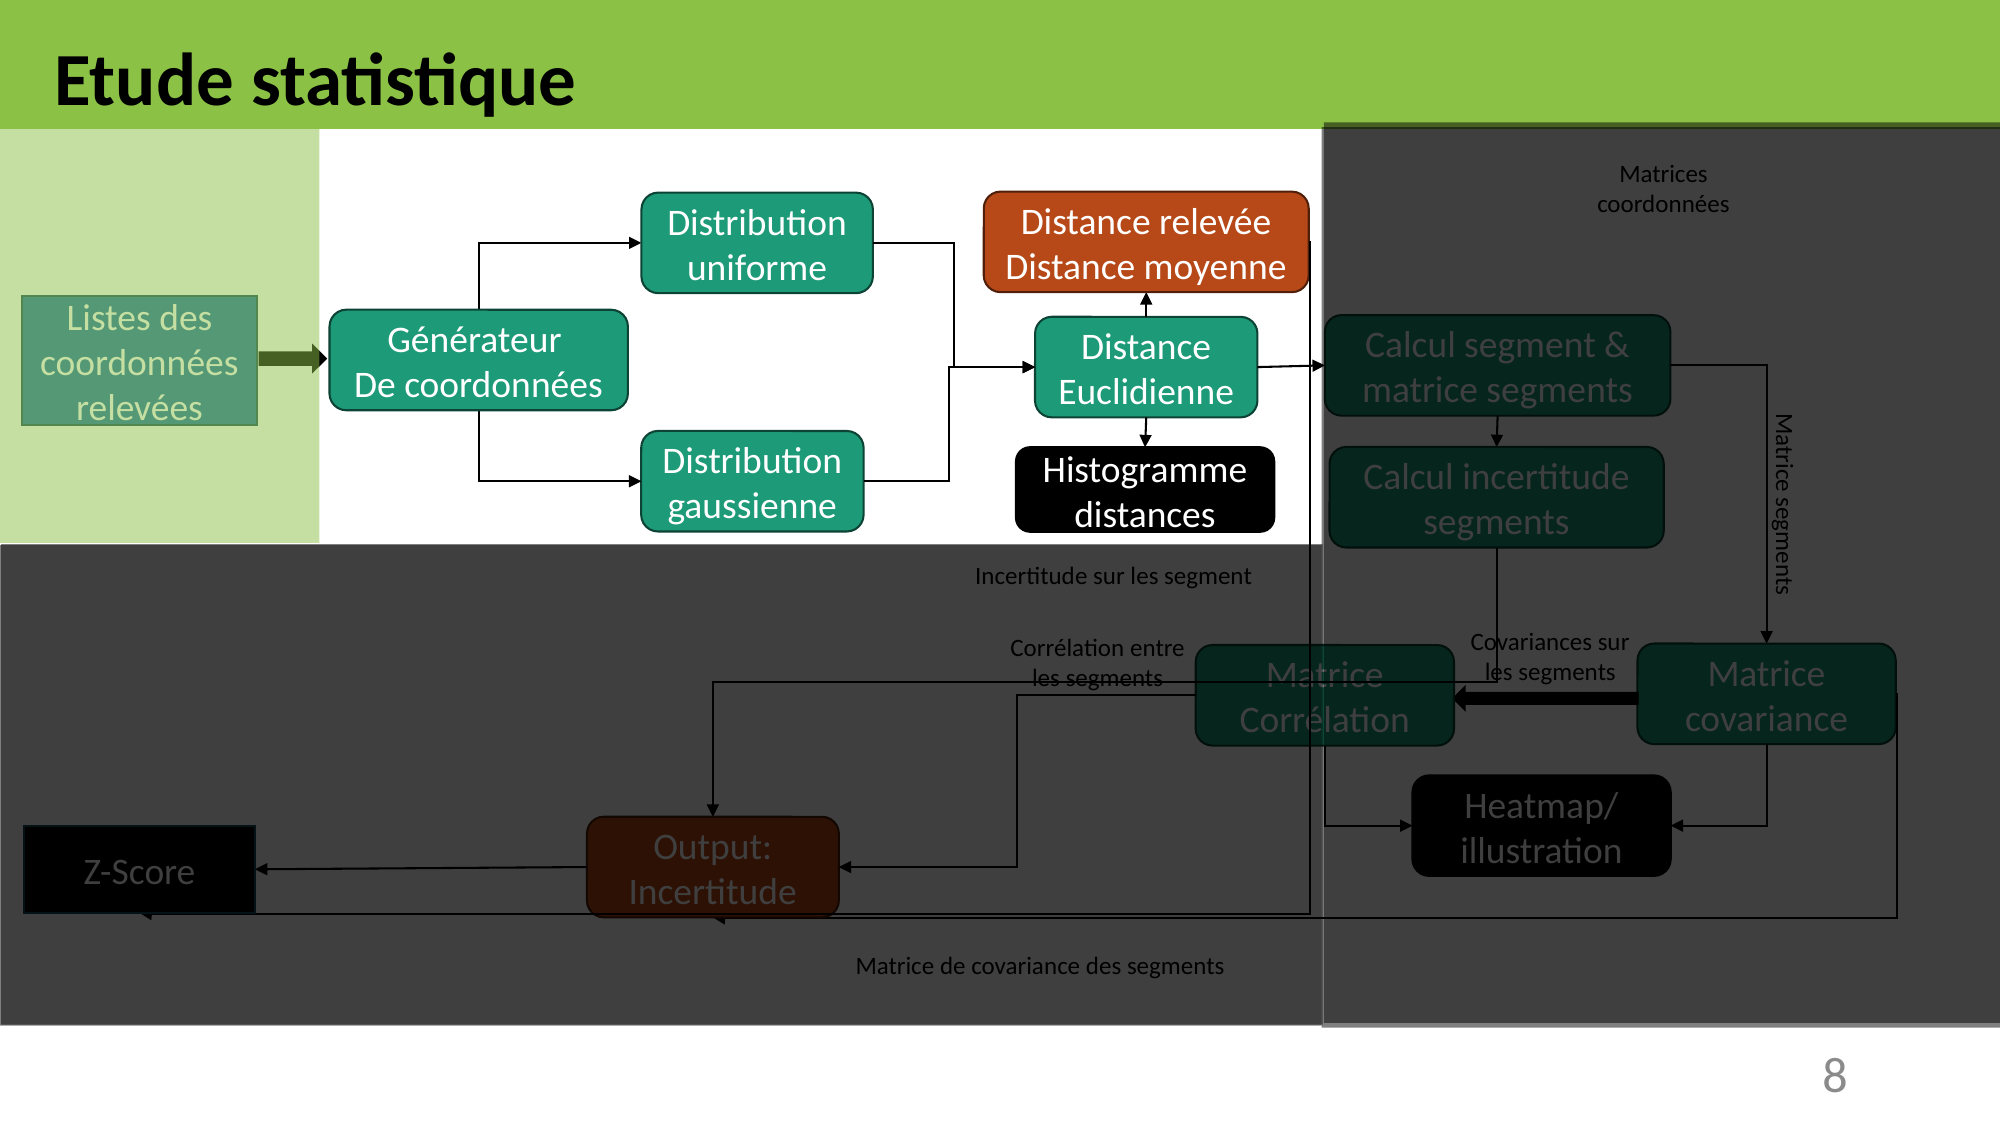

Etude statistique

Matrices coordonnées
Distance relevée
Distance moyenne
Distribution uniforme
Listes des coordonnées relevées
Générateur
De coordonnées
Calcul segment & matrice segments
Distance Euclidienne

Distribution gaussienne
Calcul incertitude segments
Histogramme
distances
Matrice segments

Incertitude sur les segment

Covariances sur les segments
Corrélation entre les segments
Matrice
covariance
Matrice
Corrélation
Heatmap/ illustration
Output: Incertitude
Z-Score
Matrice de covariance des segments
8